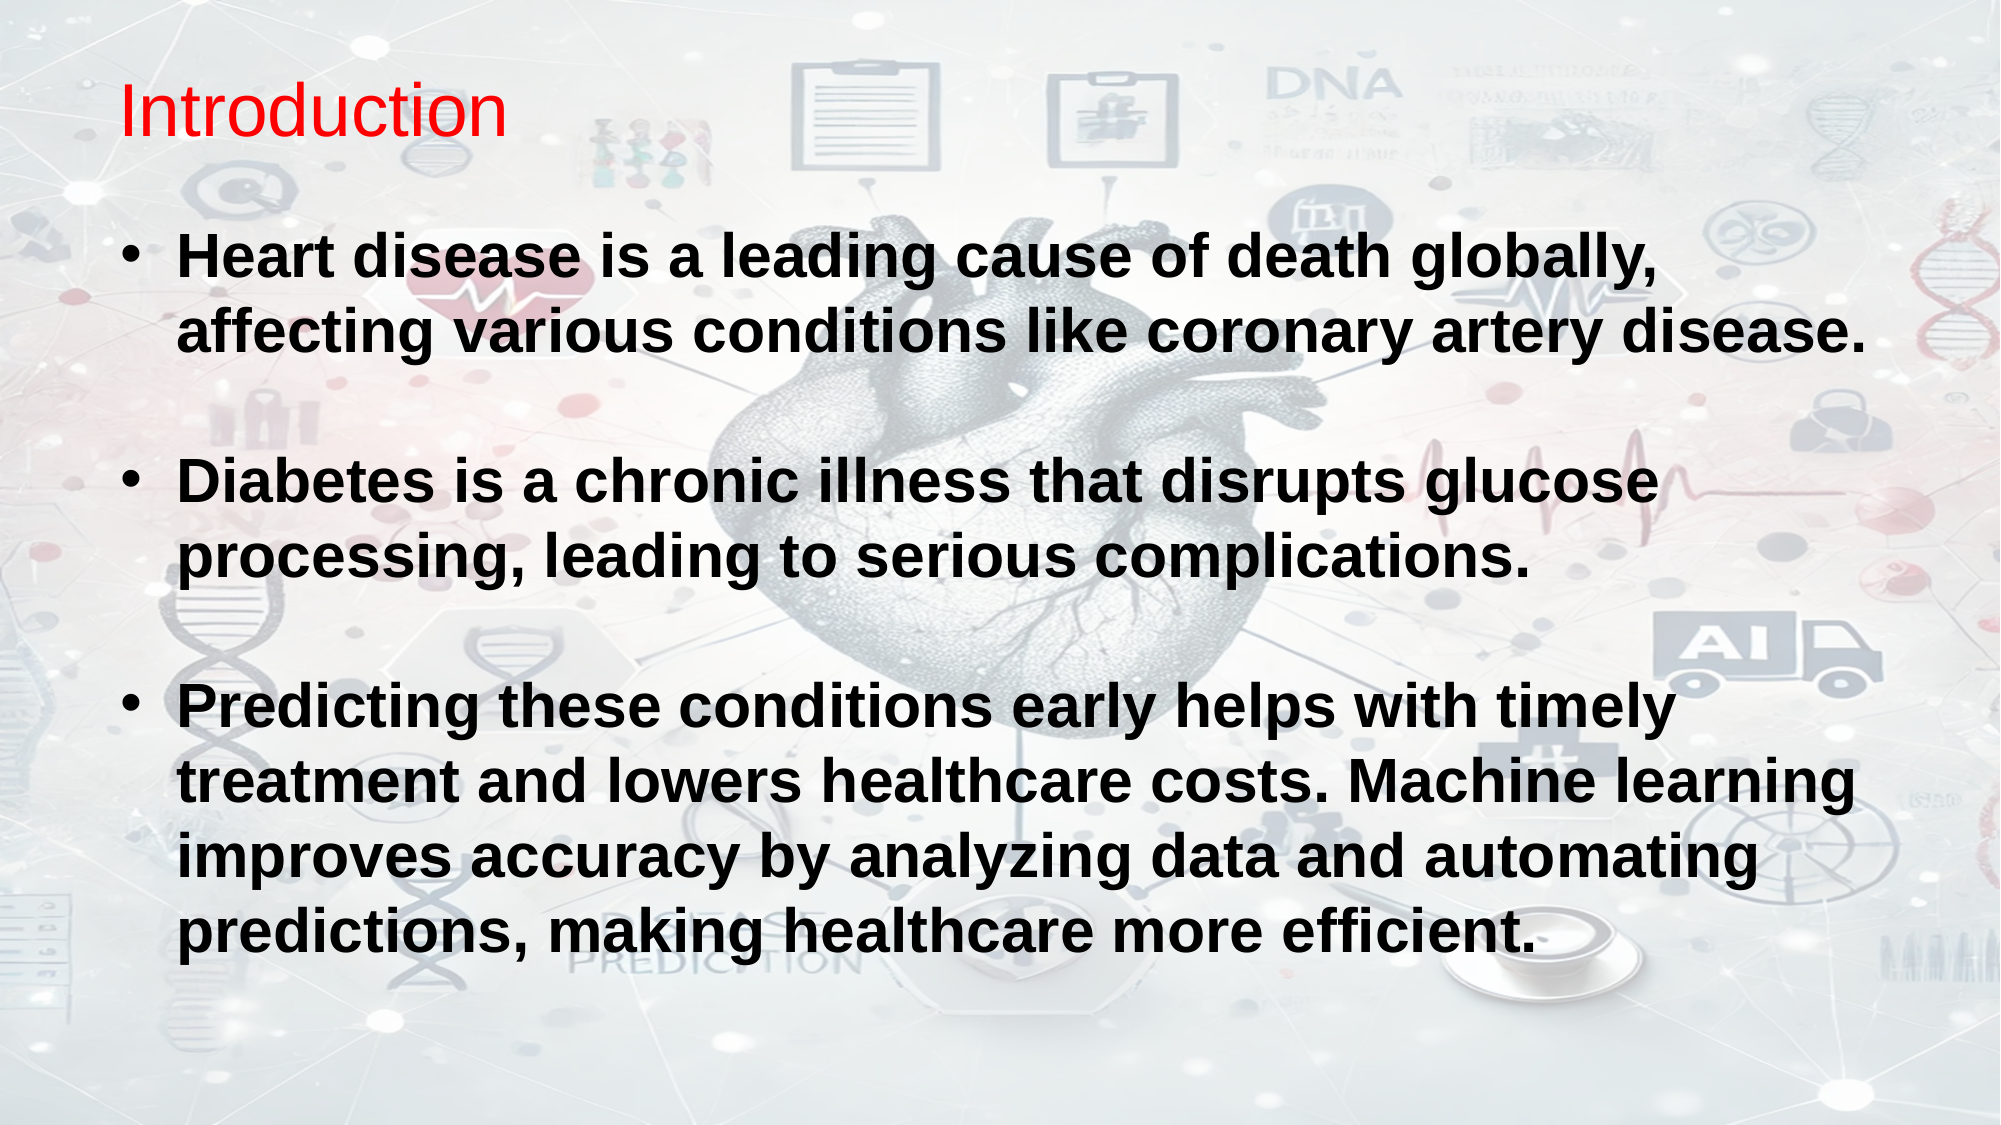

# Introduction
Heart disease is a leading cause of death globally, affecting various conditions like coronary artery disease.

Diabetes is a chronic illness that disrupts glucose processing, leading to serious complications.

Predicting these conditions early helps with timely treatment and lowers healthcare costs. Machine learning improves accuracy by analyzing data and automating predictions, making healthcare more efficient.